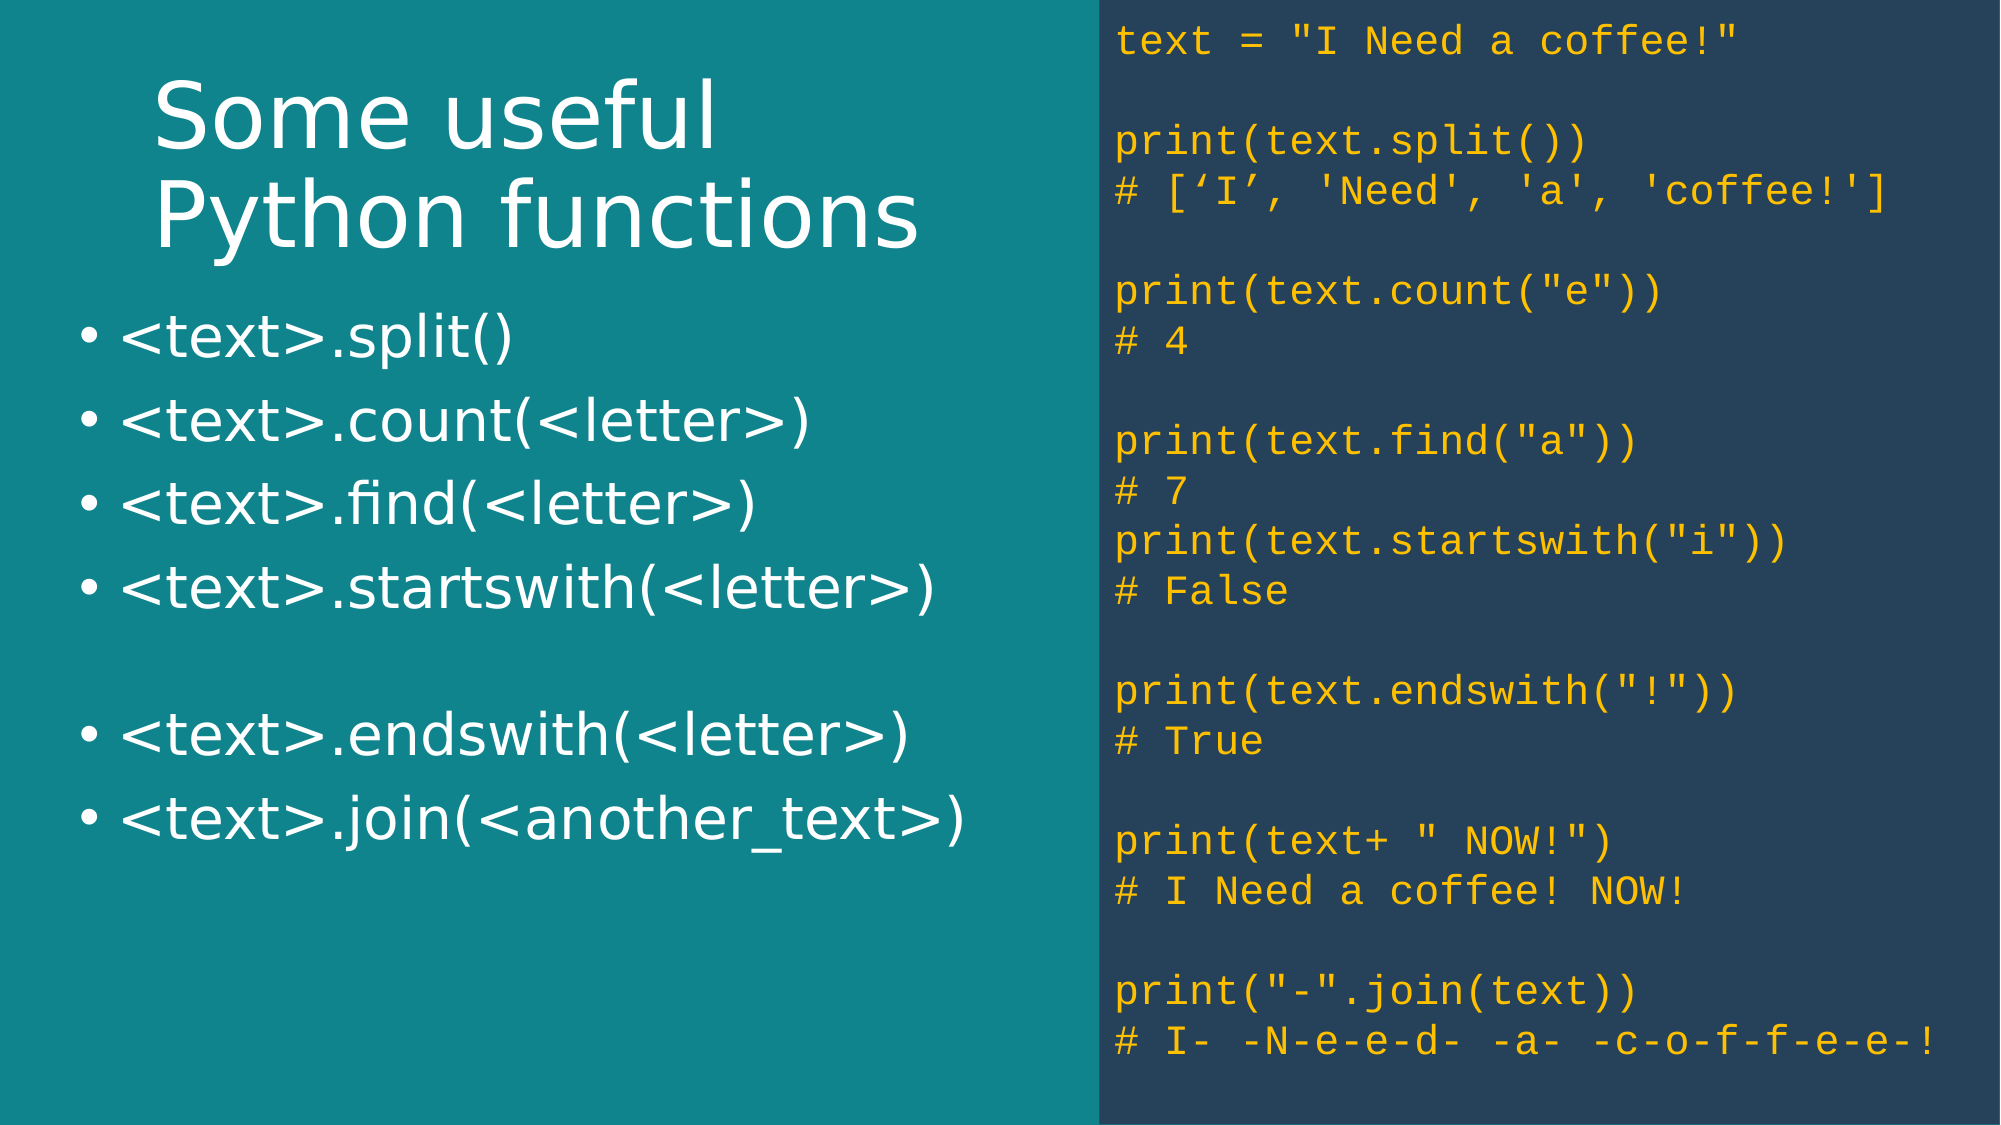

text = "I Need a coffee!"

print(text.split())
# [‘I’, 'Need', 'a', 'coffee!']

print(text.count("e"))
# 4

print(text.find("a"))
# 7
print(text.startswith("i"))
# False

print(text.endswith("!"))
# True

print(text+ " NOW!")
# I Need a coffee! NOW!

print("-".join(text))
# I- -N-e-e-d- -a- -c-o-f-f-e-e-!
Some useful Python functions
# <text>.split()
<text>.count(<letter>)
<text>.find(<letter>)
<text>.startswith(<letter>)
<text>.endswith(<letter>)
<text>.join(<another_text>)